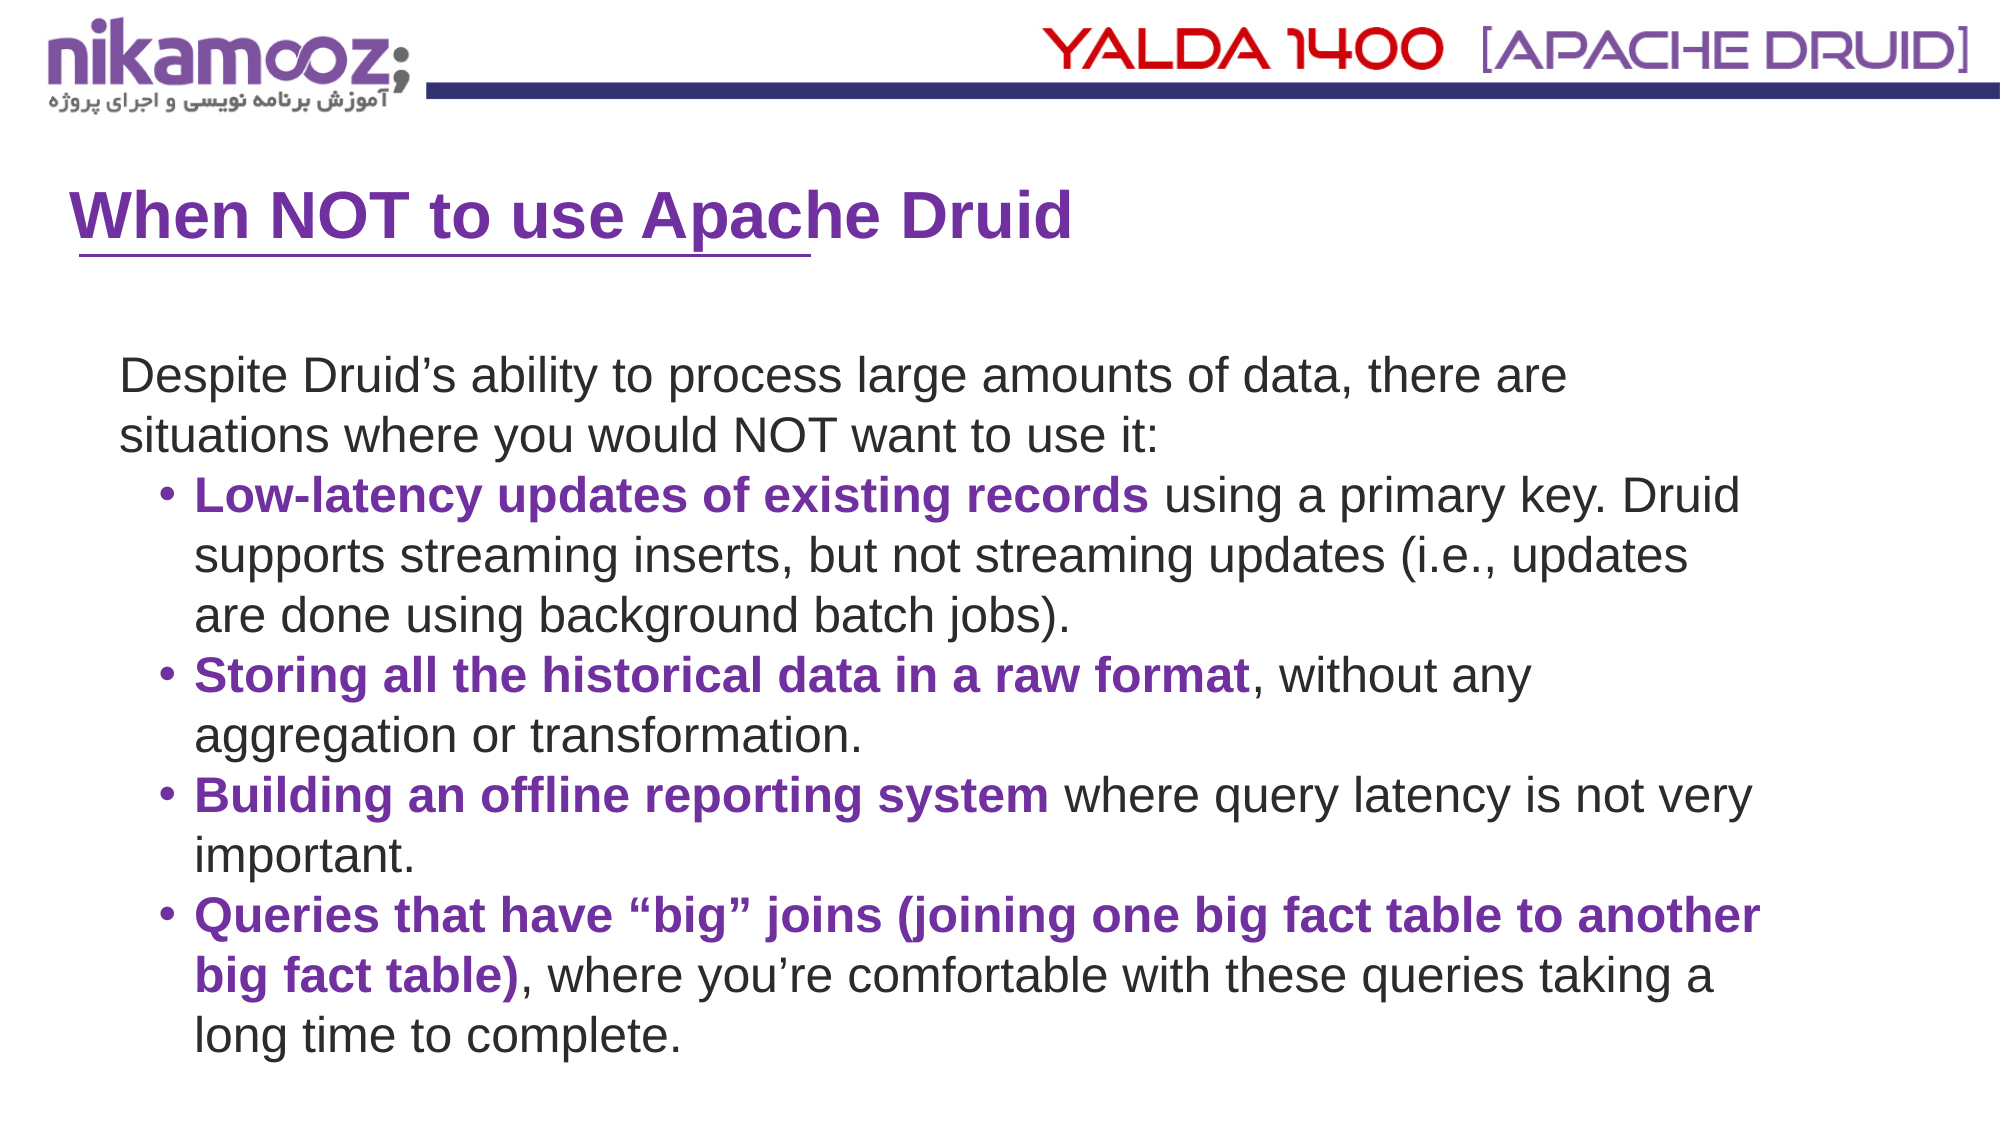

When NOT to use Apache Druid
Despite Druid’s ability to process large amounts of data, there are situations where you would NOT want to use it:
Low-latency updates of existing records using a primary key. Druid supports streaming inserts, but not streaming updates (i.e., updates are done using background batch jobs).
Storing all the historical data in a raw format, without any aggregation or transformation.
Building an offline reporting system where query latency is not very important.
Queries that have “big” joins (joining one big fact table to another big fact table), where you’re comfortable with these queries taking a long time to complete.